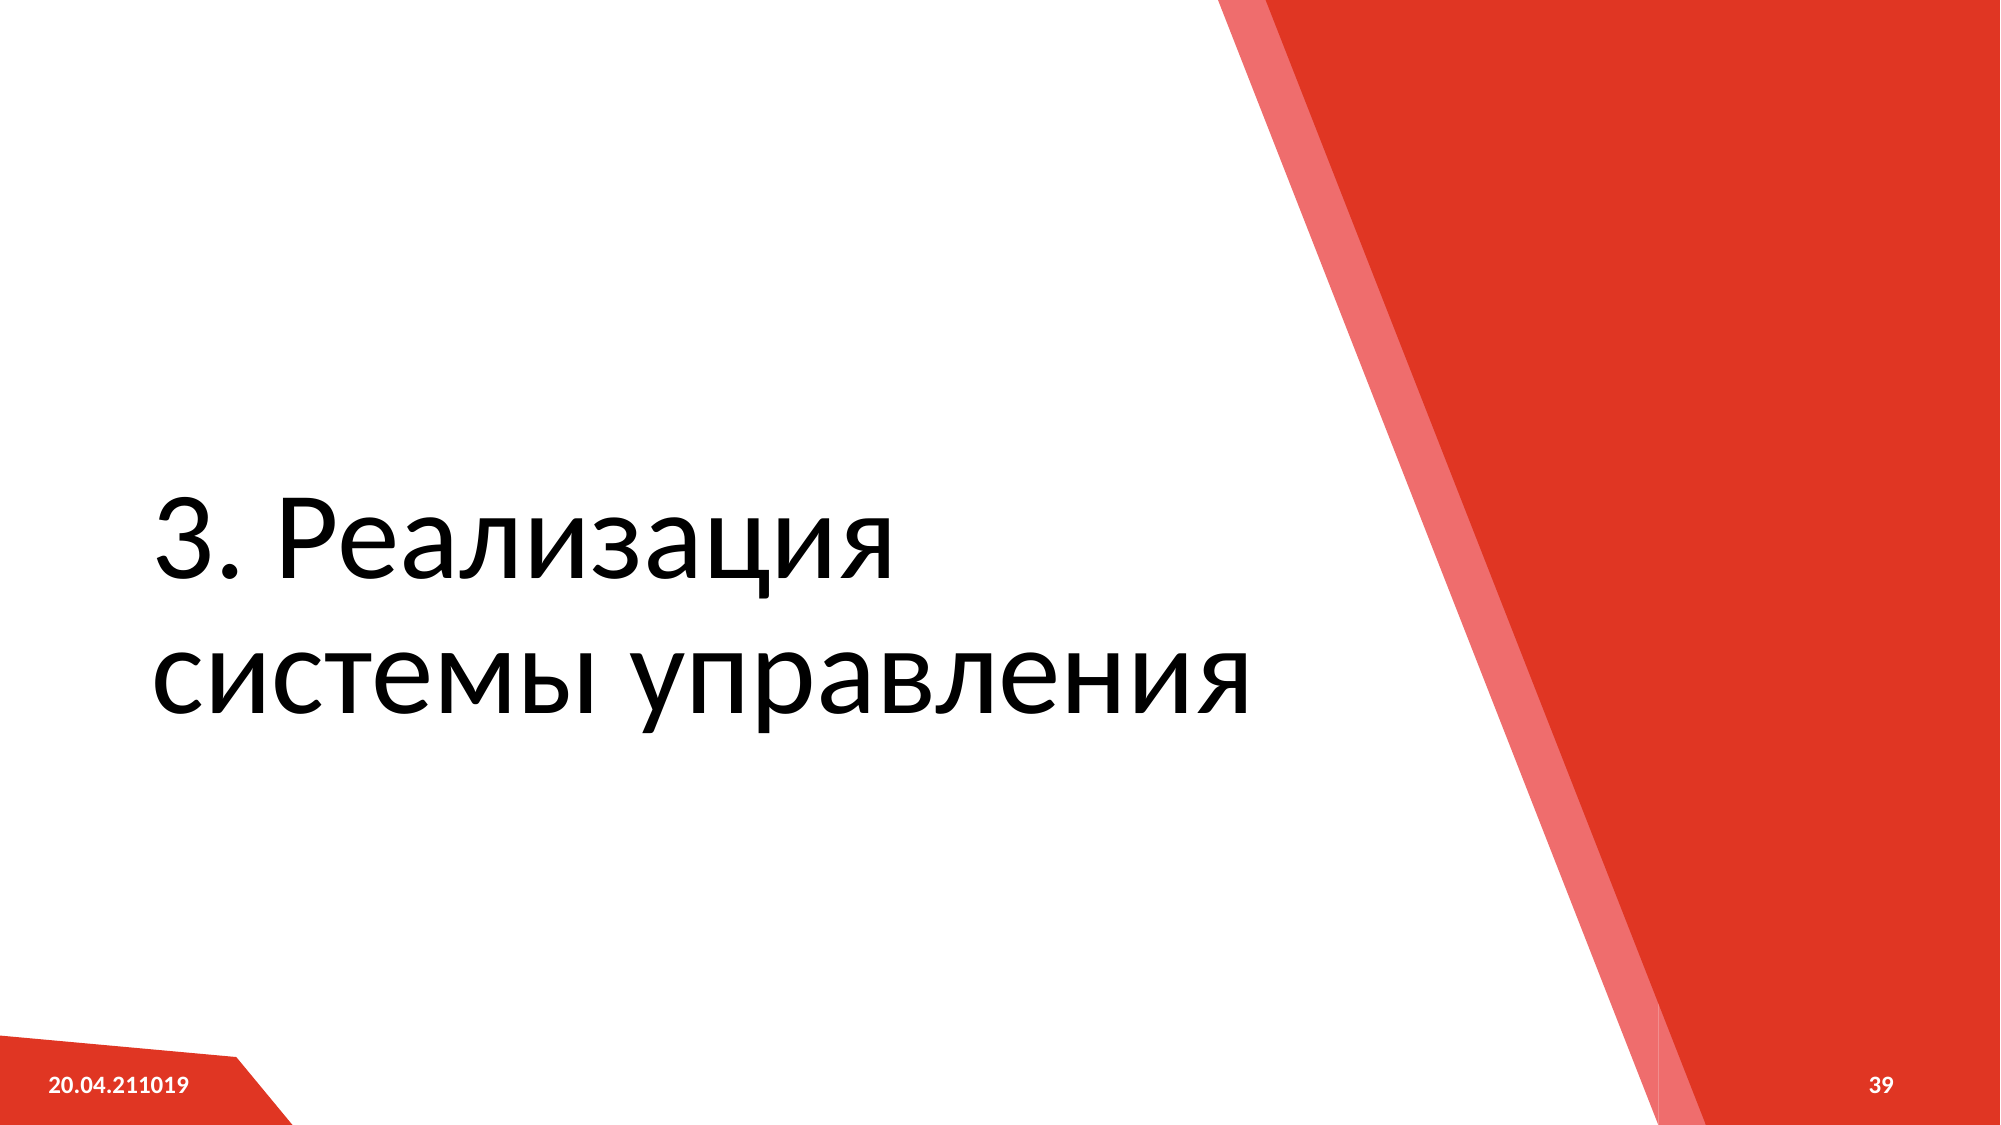

# 3. Реализация системы управления

39
20.04.211019